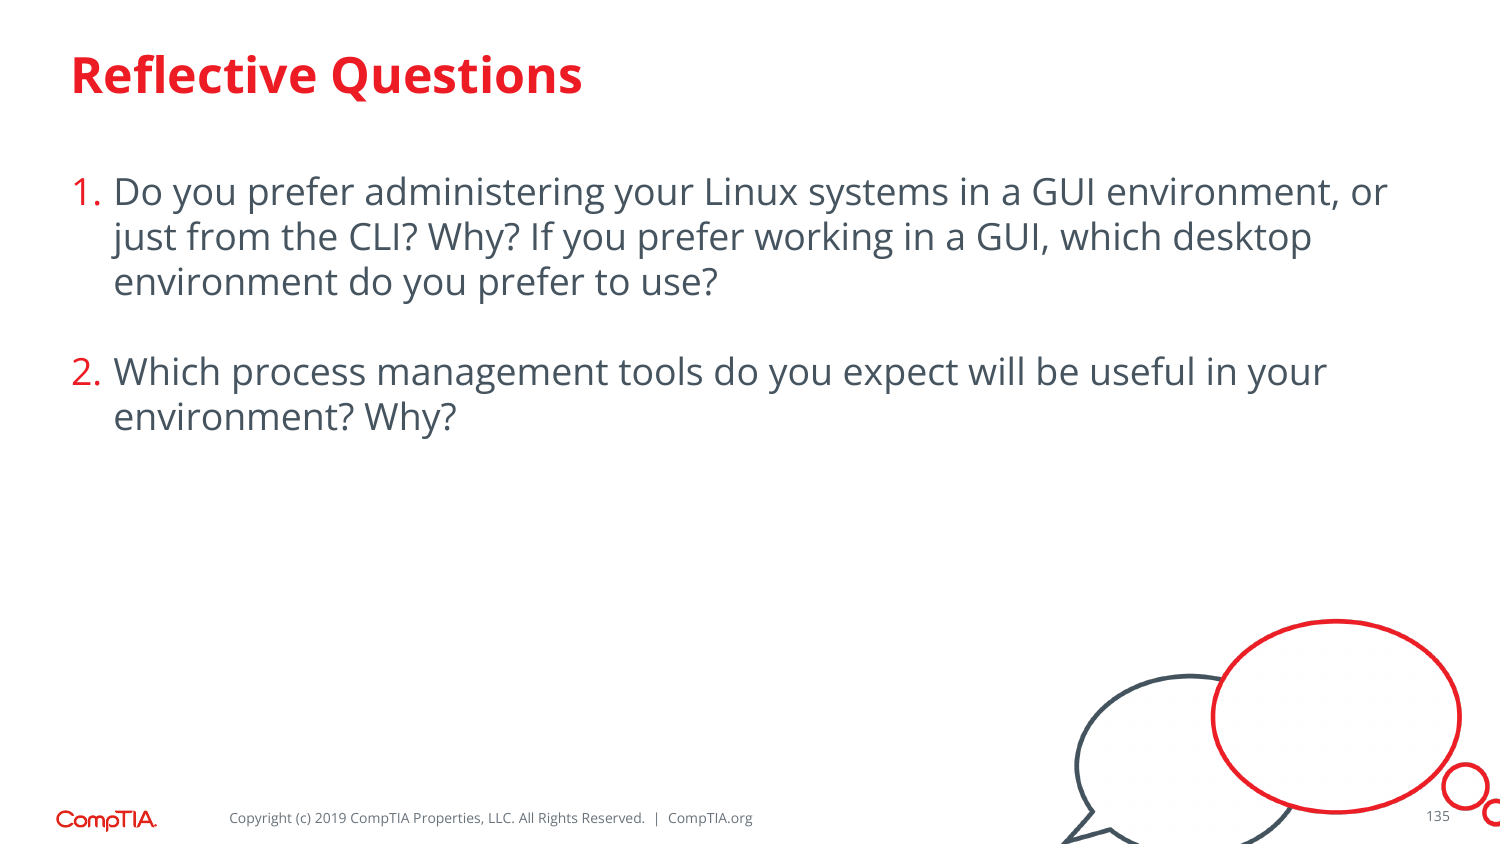

Do you prefer administering your Linux systems in a GUI environment, or just from the CLI? Why? If you prefer working in a GUI, which desktop environment do you prefer to use?
Which process management tools do you expect will be useful in your environment? Why?
135